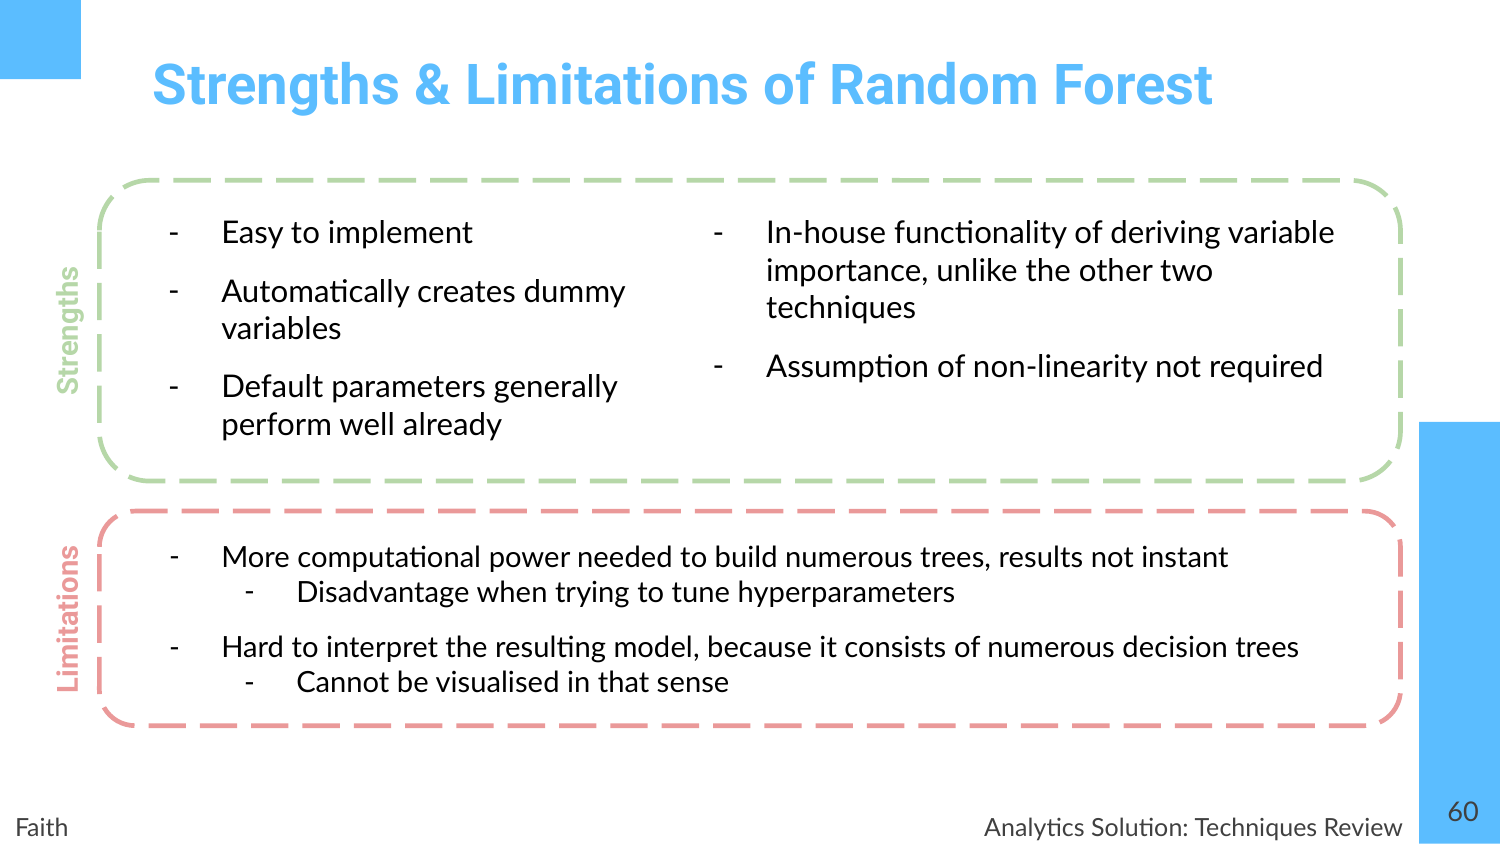

# Strengths & Limitations of Random Forest

Strengths
Easy to implement
Automatically creates dummy variables
Default parameters generally perform well already
In-house functionality of deriving variable importance, unlike the other two techniques
Assumption of non-linearity not required

Limitations
More computational power needed to build numerous trees, results not instant
Disadvantage when trying to tune hyperparameters
Hard to interpret the resulting model, because it consists of numerous decision trees
Cannot be visualised in that sense
60
Faith
Analytics Solution: Techniques Review